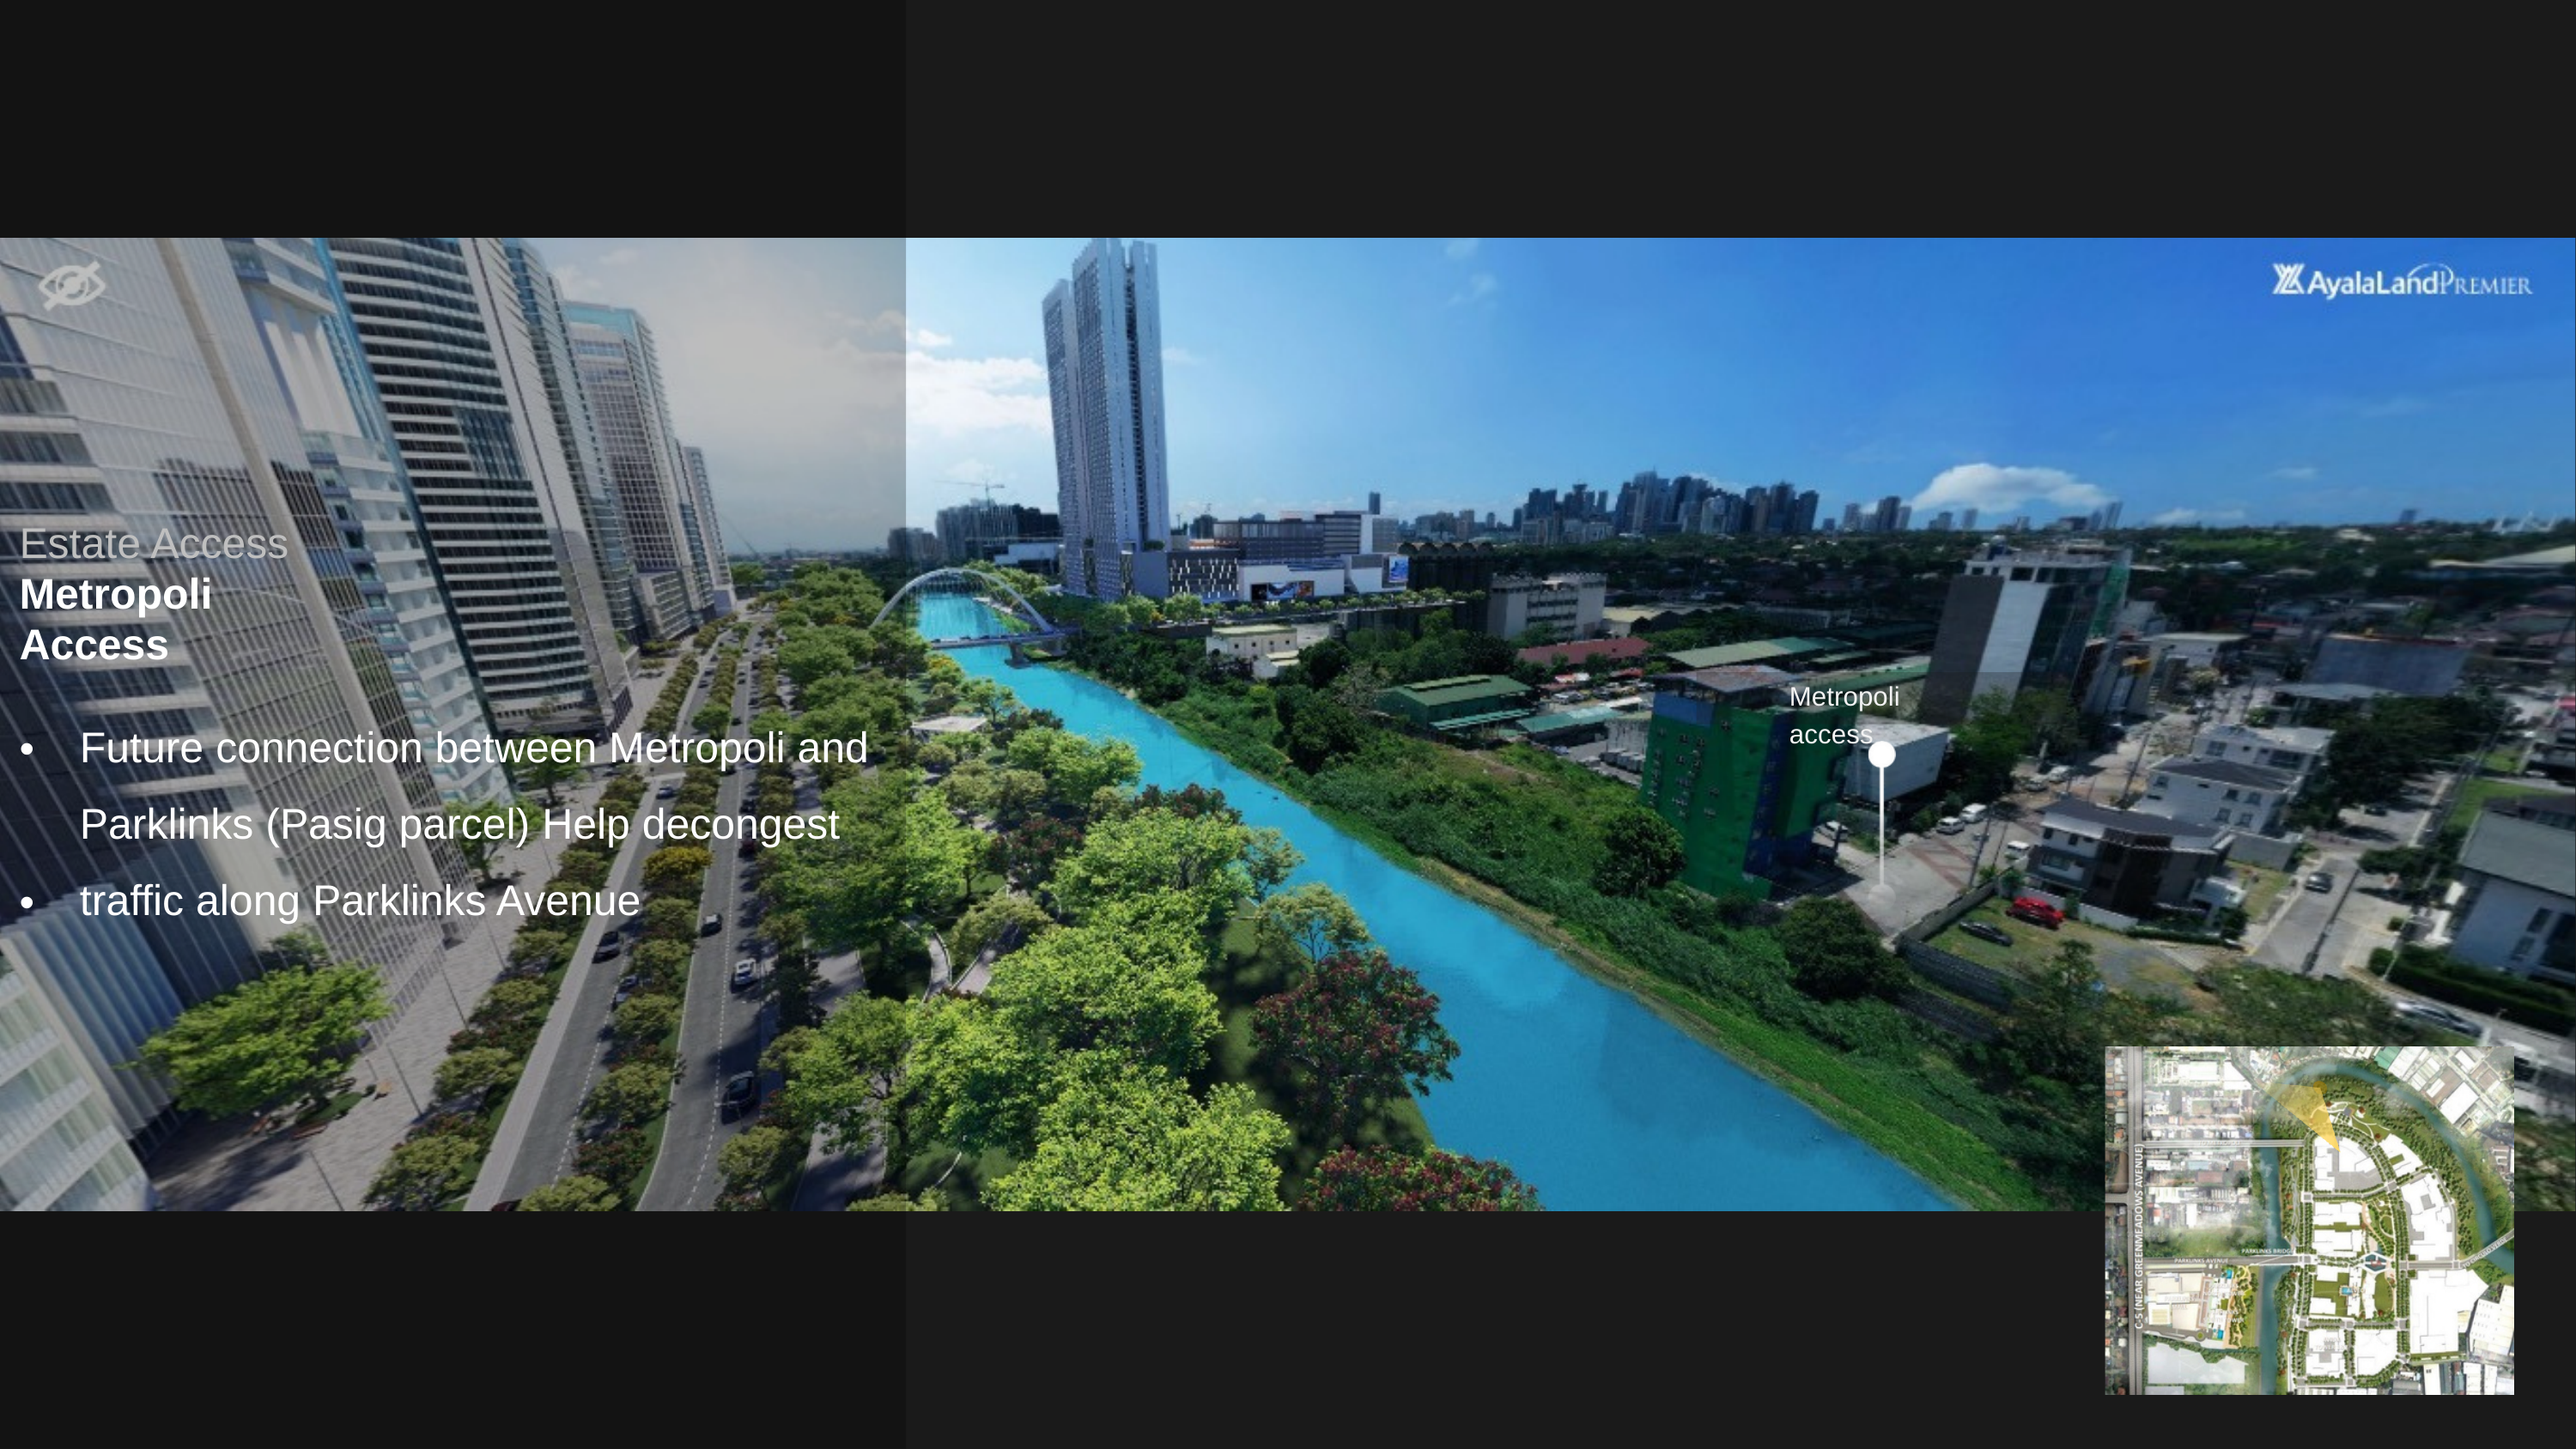

Estate Access Metropoli Access

Metropoli access
Future connection between Metropoli and Parklinks (Pasig parcel) Help decongest traffic along Parklinks Avenue
•

•